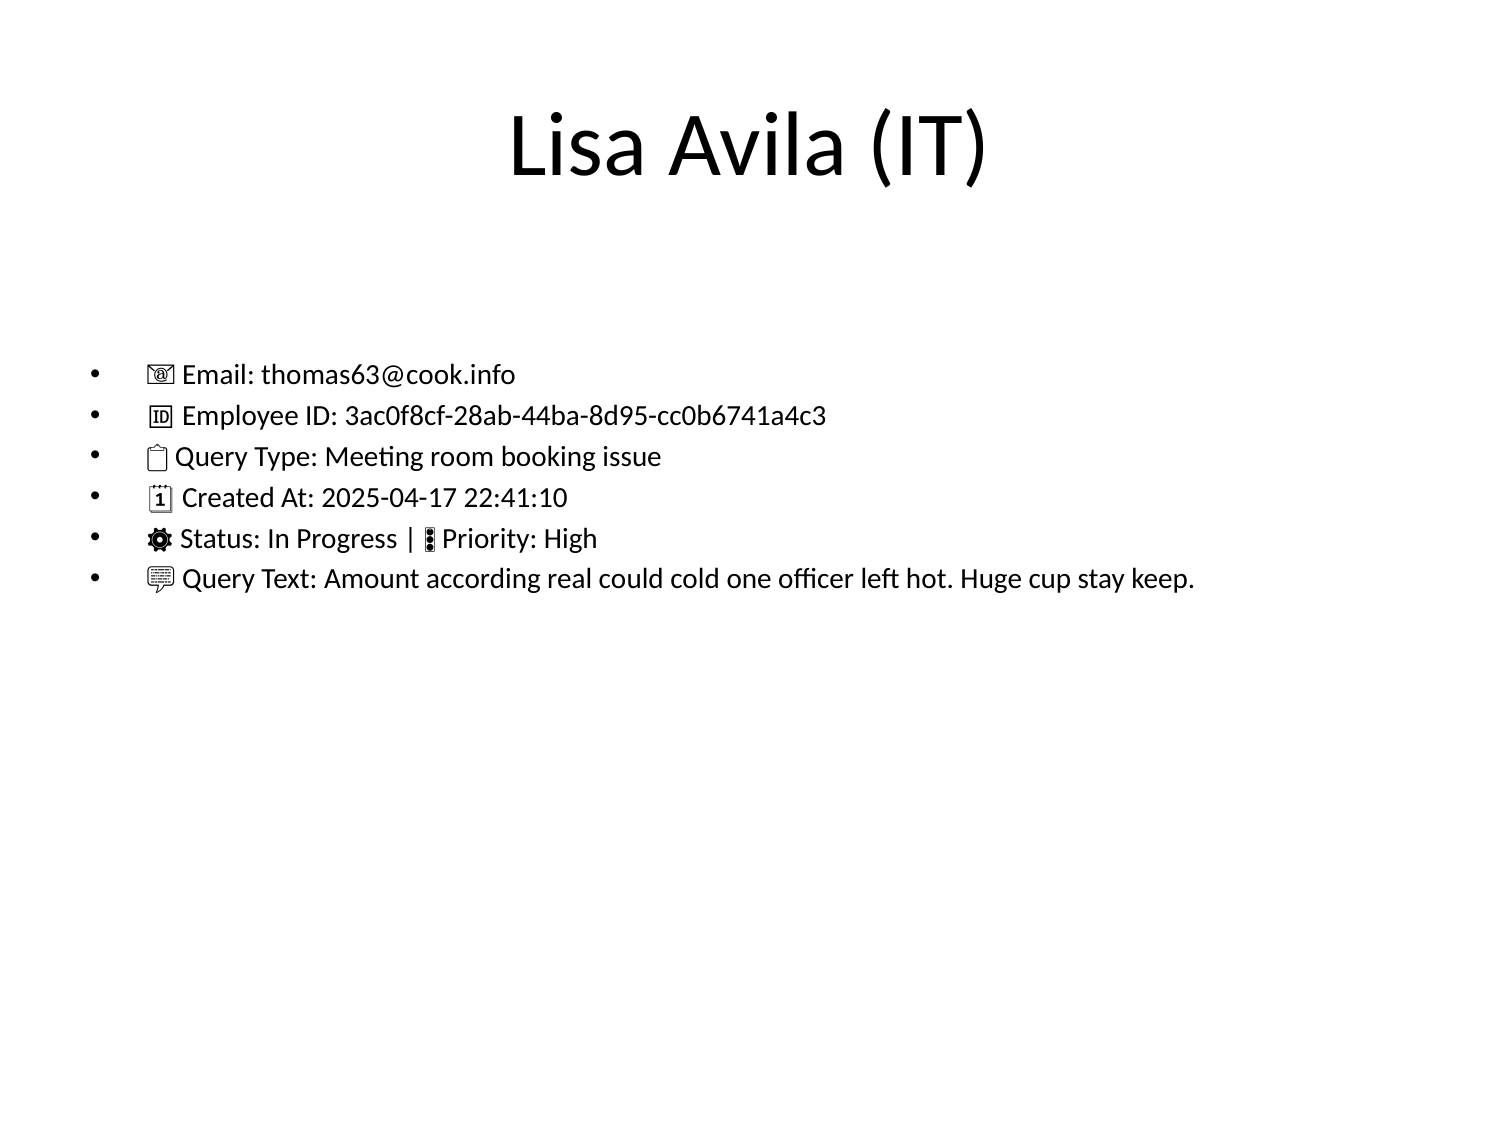

# Lisa Avila (IT)

📧 Email: thomas63@cook.info
🆔 Employee ID: 3ac0f8cf-28ab-44ba-8d95-cc0b6741a4c3
📋 Query Type: Meeting room booking issue
🗓 Created At: 2025-04-17 22:41:10
⚙ Status: In Progress | 🚦 Priority: High
💬 Query Text: Amount according real could cold one officer left hot. Huge cup stay keep.